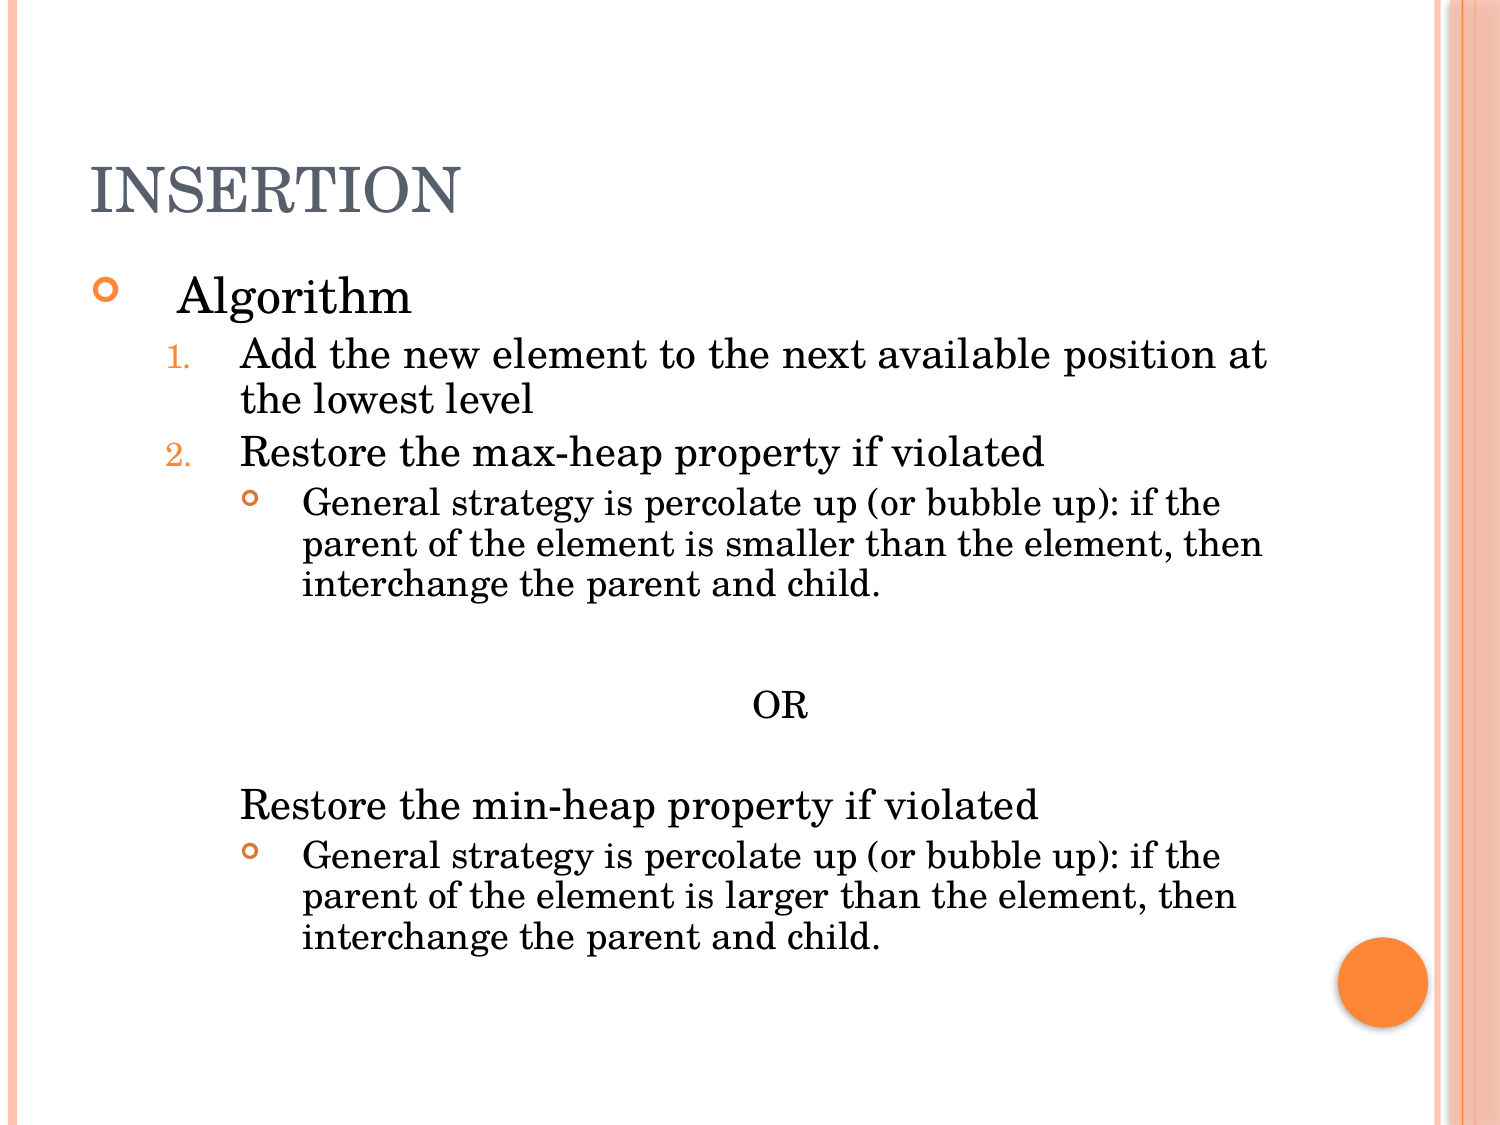

# Insertion
Algorithm
Add the new element to the next available position at the lowest level
Restore the max-heap property if violated
General strategy is percolate up (or bubble up): if the parent of the element is smaller than the element, then interchange the parent and child.

				OR

	Restore the min-heap property if violated
General strategy is percolate up (or bubble up): if the parent of the element is larger than the element, then interchange the parent and child.